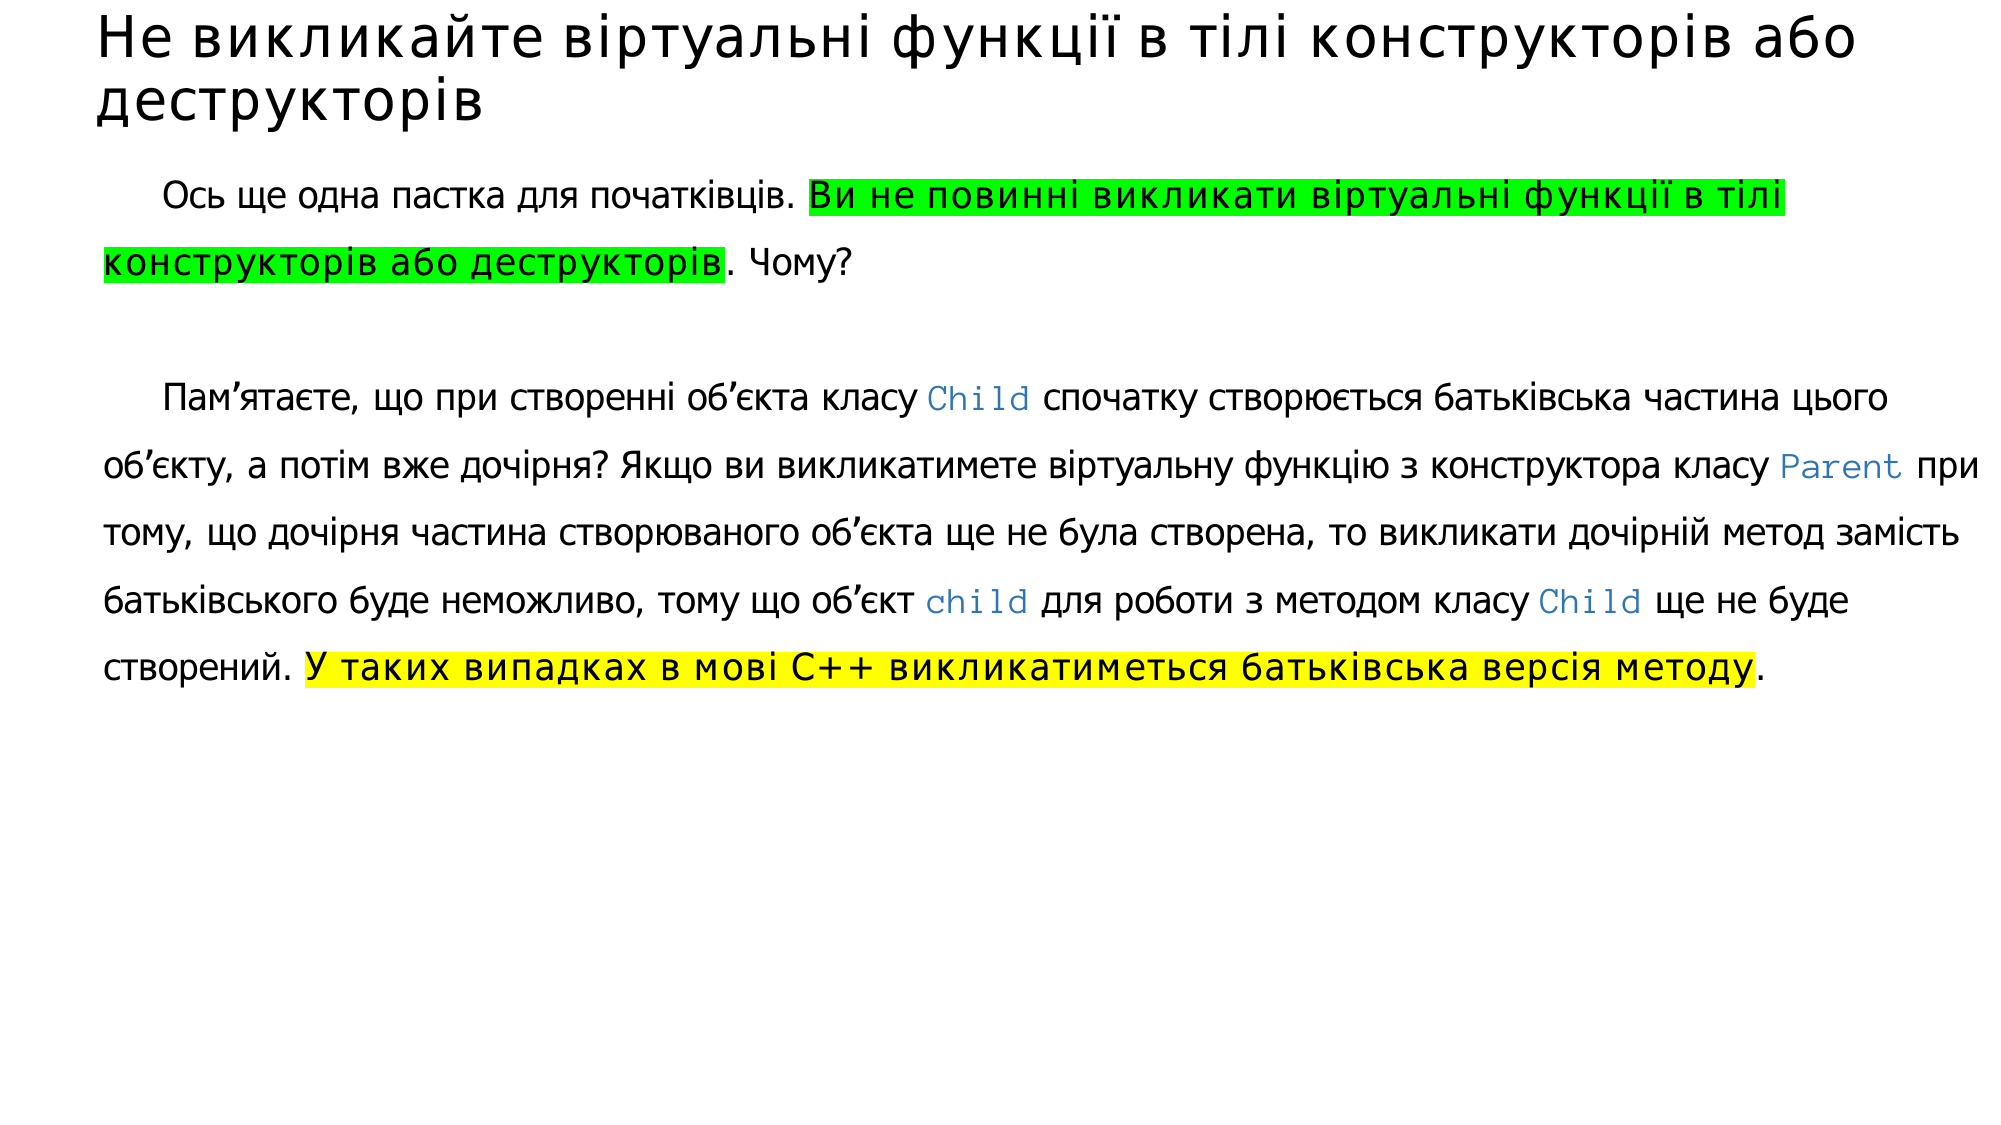

# Не викликайте віртуальні функції в тілі конструкторів або деструкторів
Ось ще одна пастка для початківців. Ви не повинні викликати віртуальні функції в тілі конструкторів або деструкторів. Чому?

Пам’ятаєте, що при створенні об’єкта класу Child спочатку створюється батьківська частина цього об’єкту, а потім вже дочірня? Якщо ви викликатимете віртуальну функцію з конструктора класу Parent при тому, що дочірня частина створюваного об’єкта ще не була створена, то викликати дочірній метод замість батьківського буде неможливо, тому що об’єкт child для роботи з методом класу Child ще не буде створений. У таких випадках в мові C++ викликатиметься батьківська версія методу.